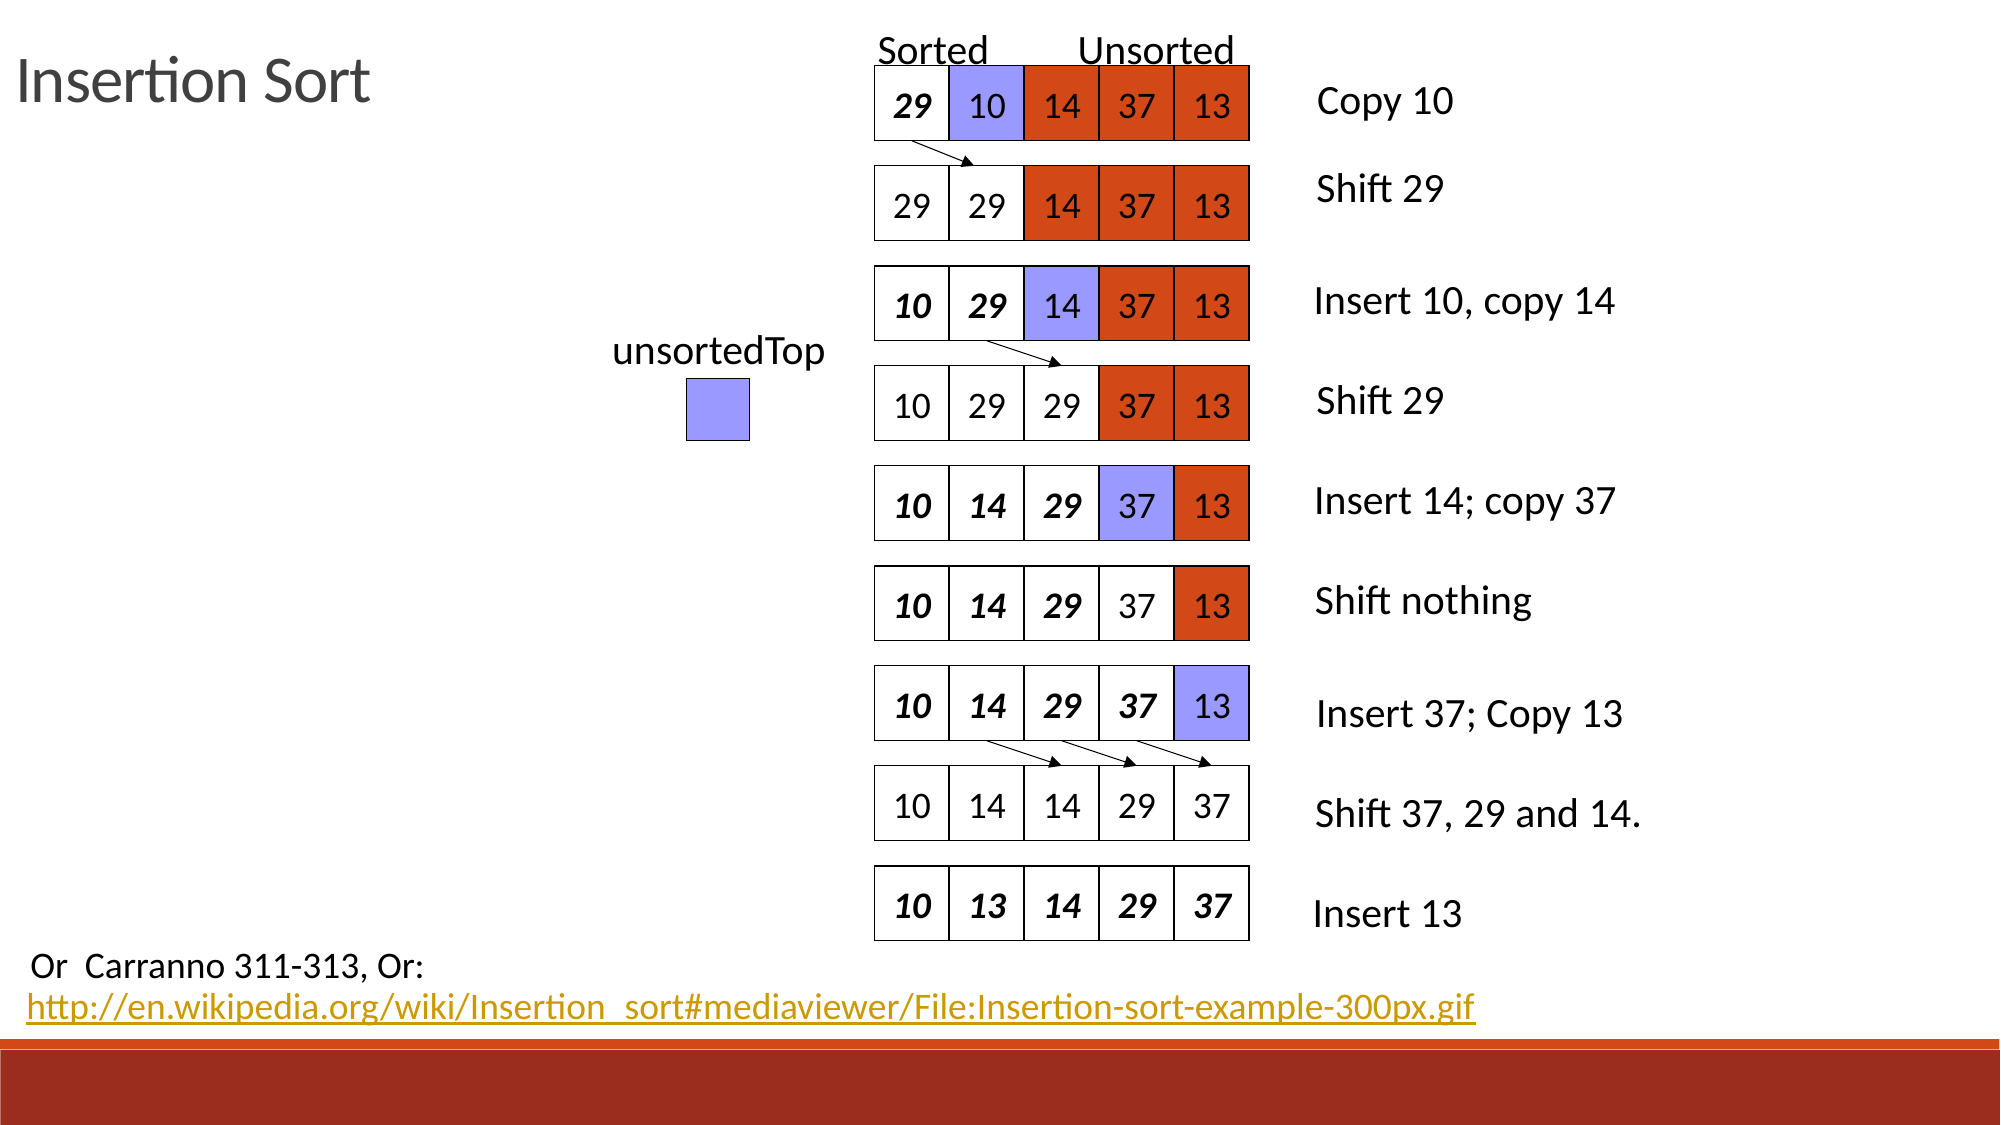

Sorted
Unsorted
Insertion Sort
29
10
14
37
13
Copy 10

Shift 29
29
29
14
37
13
10
29
14
37
13
Insert 10, copy 14
unsortedTop

10
29
29
37
13
Shift 29

10
14
29
37
13
Insert 14; copy 37
10
14
29
37
13
Shift nothing
10
14
29
37
13
Insert 37; Copy 13

10
14
14
29
37
Shift 37, 29 and 14.
10
13
14
29
37
Insert 13
Or  Carranno 311-313, Or:
http://en.wikipedia.org/wiki/Insertion_sort#mediaviewer/File:Insertion-sort-example-300px.gif